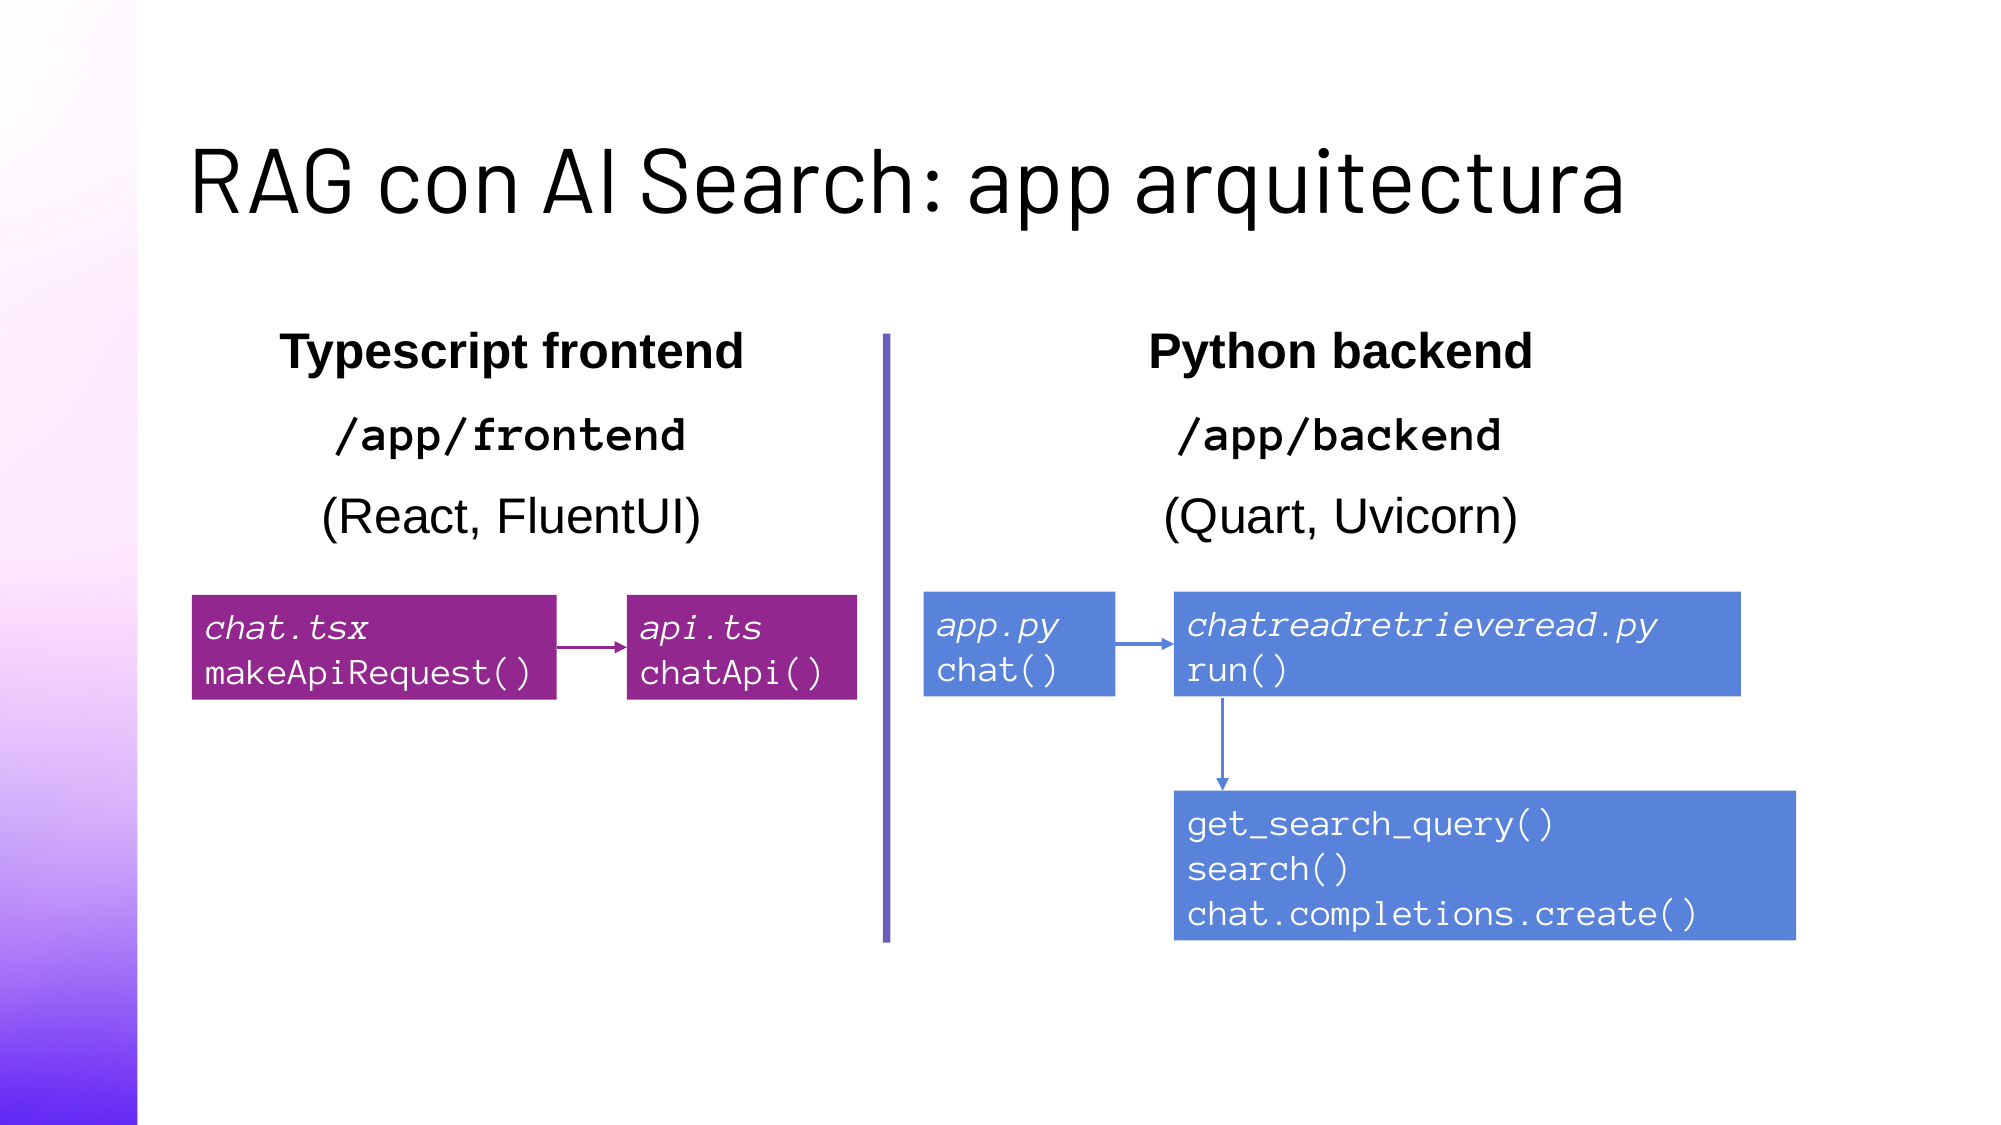

# RAG con AI Search: app arquitectura
Typescript frontend
/app/frontend
(React, FluentUI)
Python backend
/app/backend
(Quart, Uvicorn)

app.py
chat()
chatreadretrieveread.py
run()
api.ts
chatApi()
chat.tsx
makeApiRequest()
get_search_query()
search()
chat.completions.create()